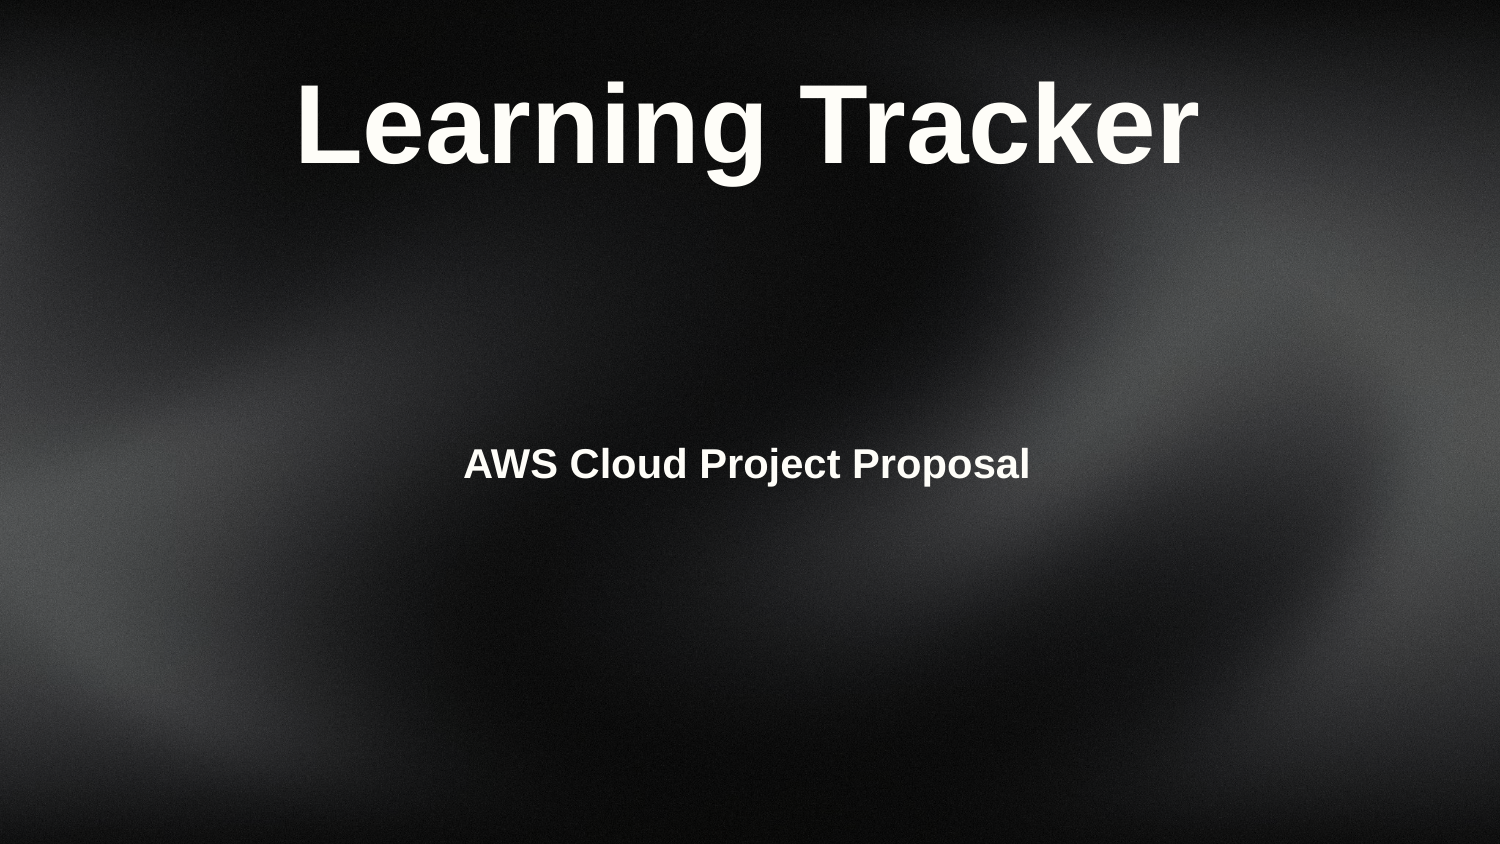

# Learning Tracker
AWS Cloud Project Proposal